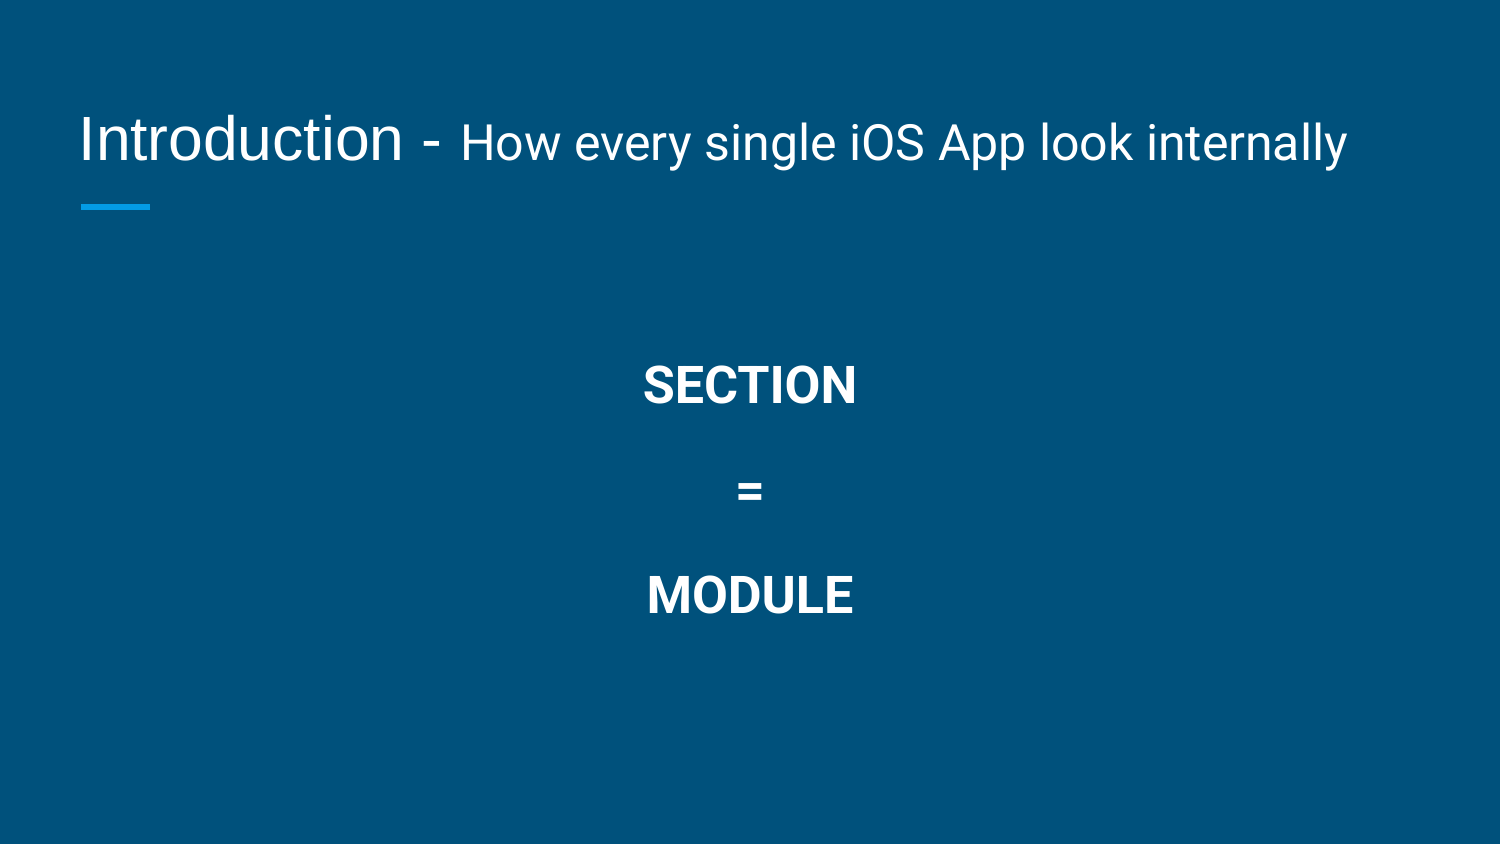

# Introduction - How every single iOS App look internally

SECTION
=
MODULE